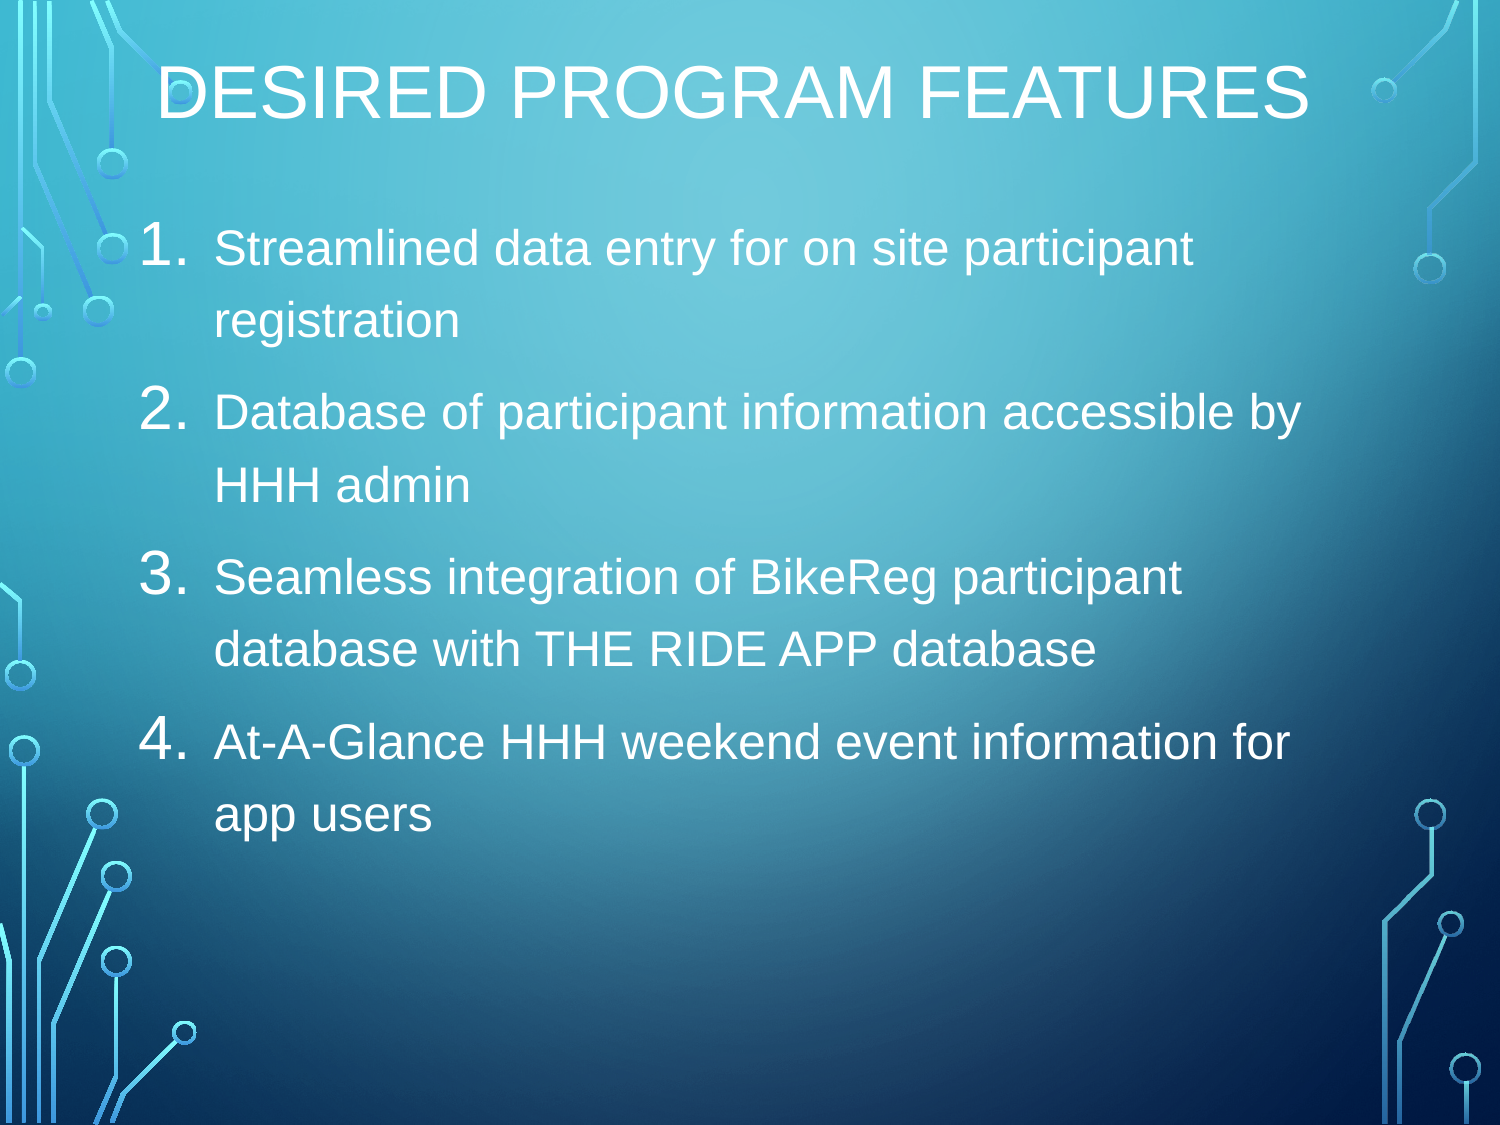

# Desired program features
Streamlined data entry for on site participant registration
Database of participant information accessible by HHH admin
Seamless integration of BikeReg participant database with THE RIDE APP database
At-A-Glance HHH weekend event information for app users